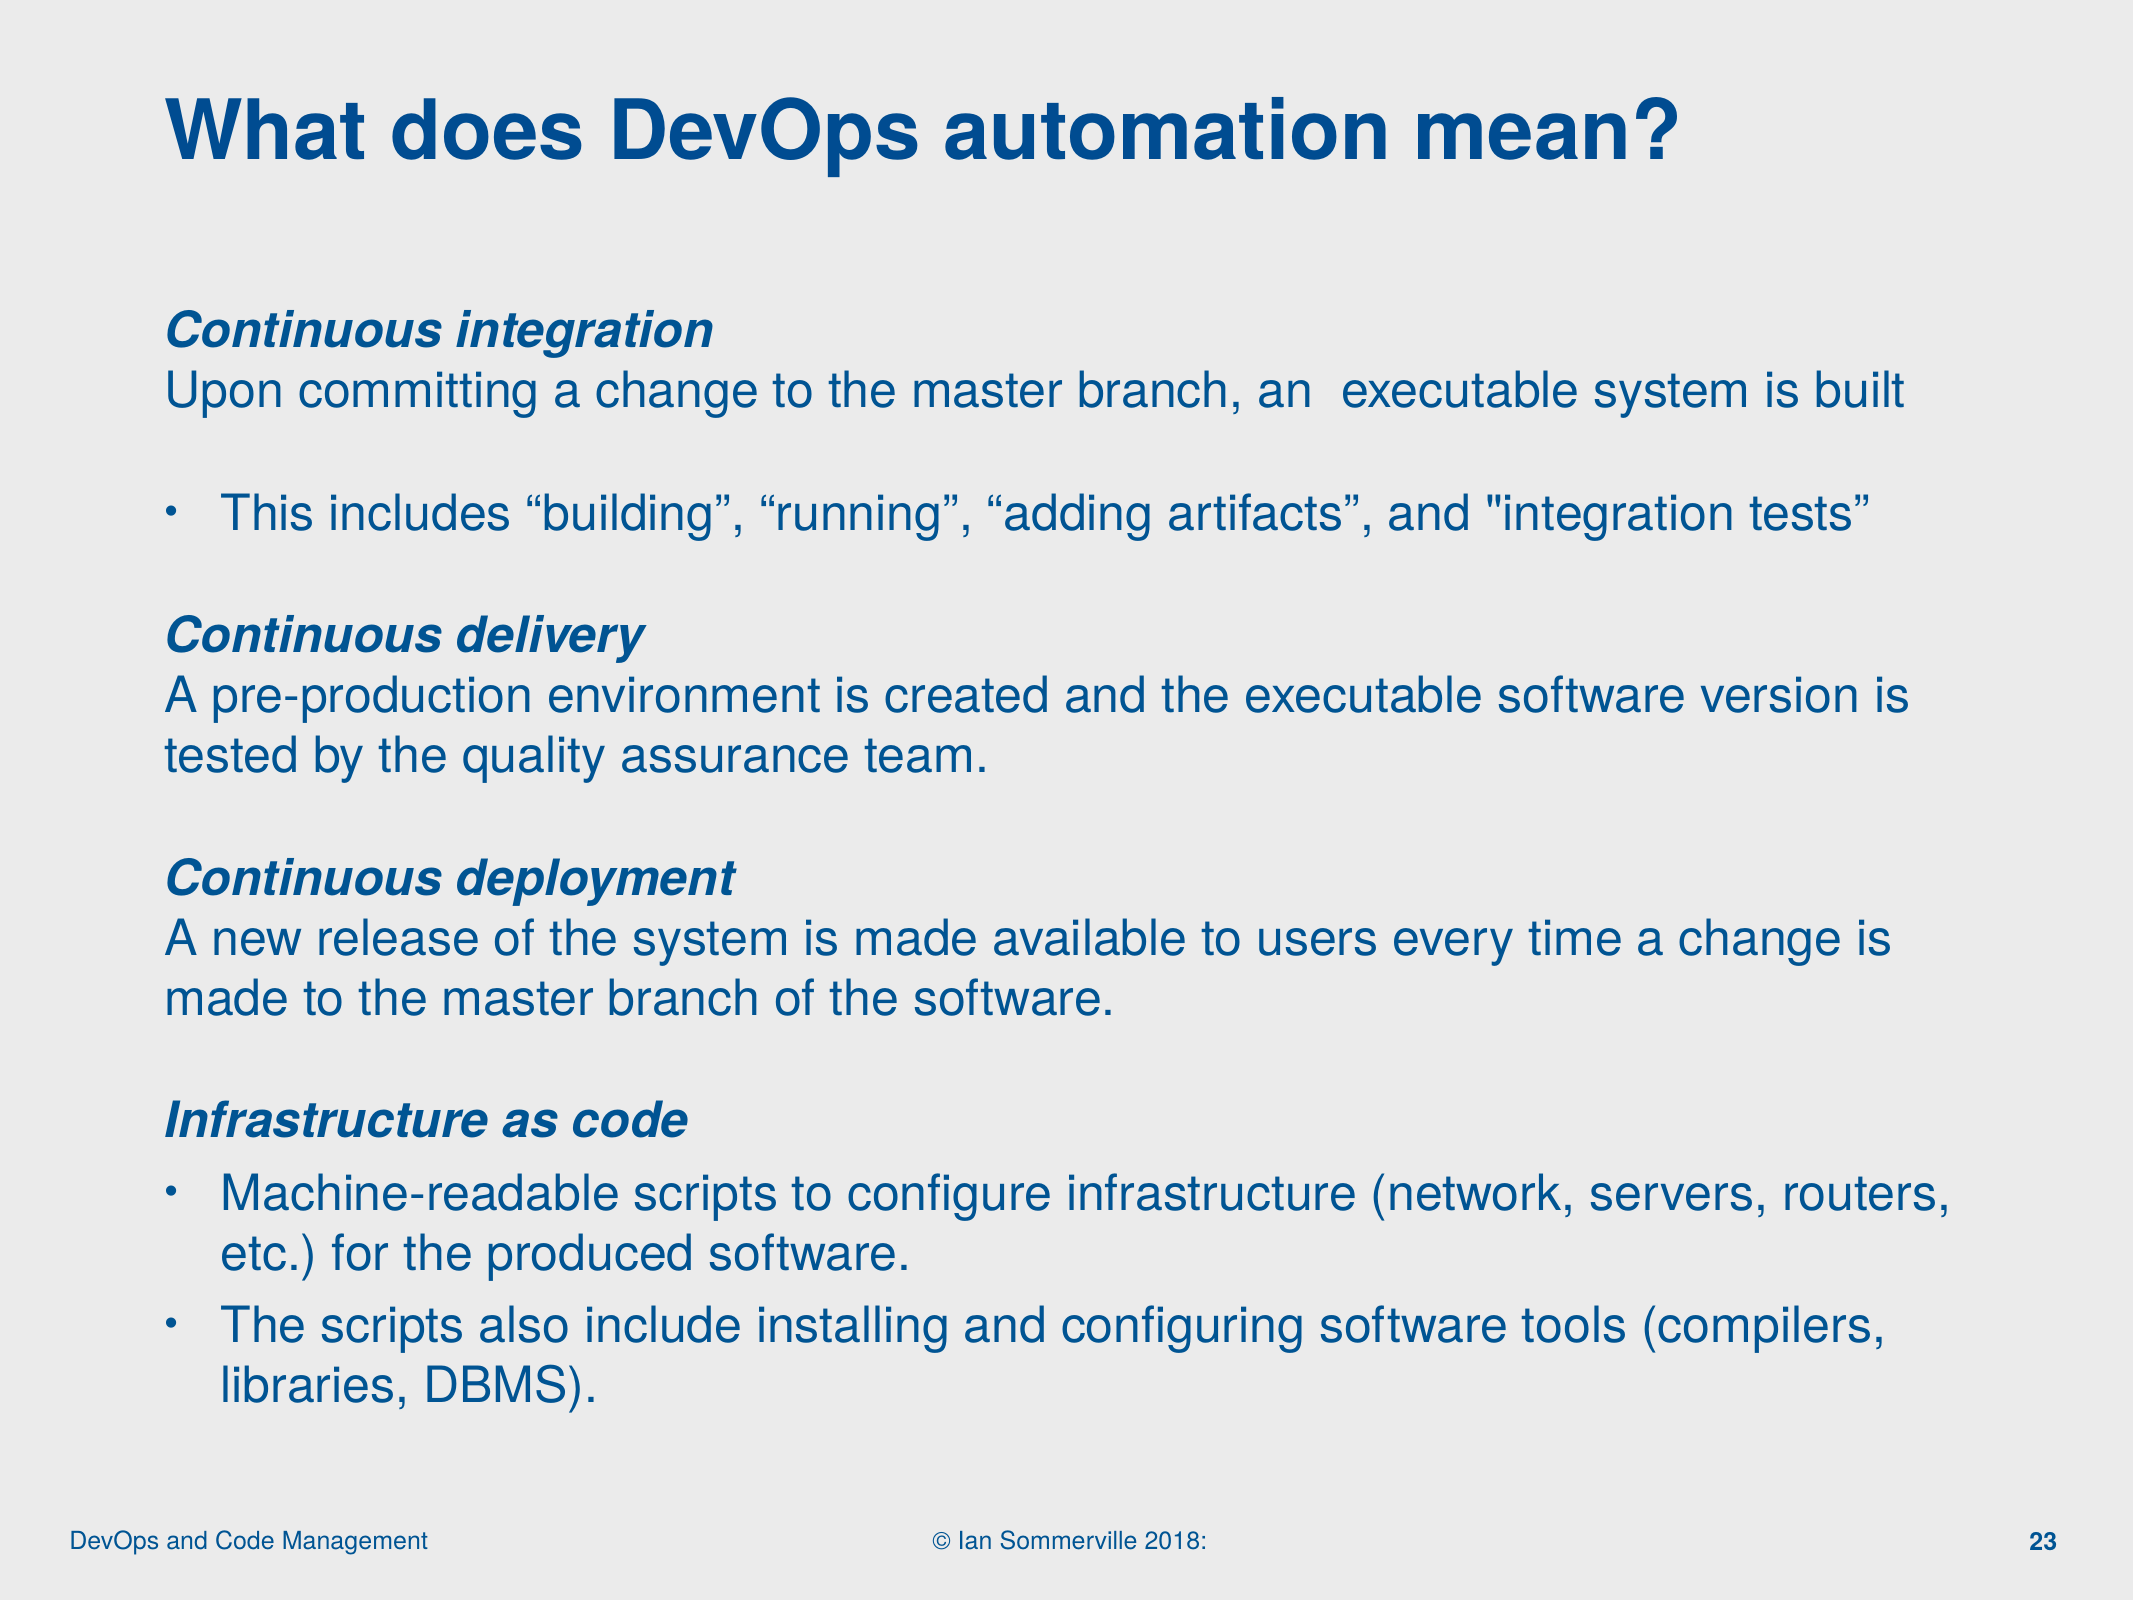

# What does DevOps automation mean?
Continuous integration
Upon committing a change to the master branch, an  executable system is built
This includes “building”, “running”, “adding artifacts”, and "integration tests”
Continuous delivery
A pre-production environment is created and the executable software version is tested by the quality assurance team.
Continuous deployment
A new release of the system is made available to users every time a change is made to the master branch of the software.
Infrastructure as code
Machine-readable scripts to configure infrastructure (network, servers, routers, etc.) for the produced software.
The scripts also include installing and configuring software tools (compilers, libraries, DBMS).
23